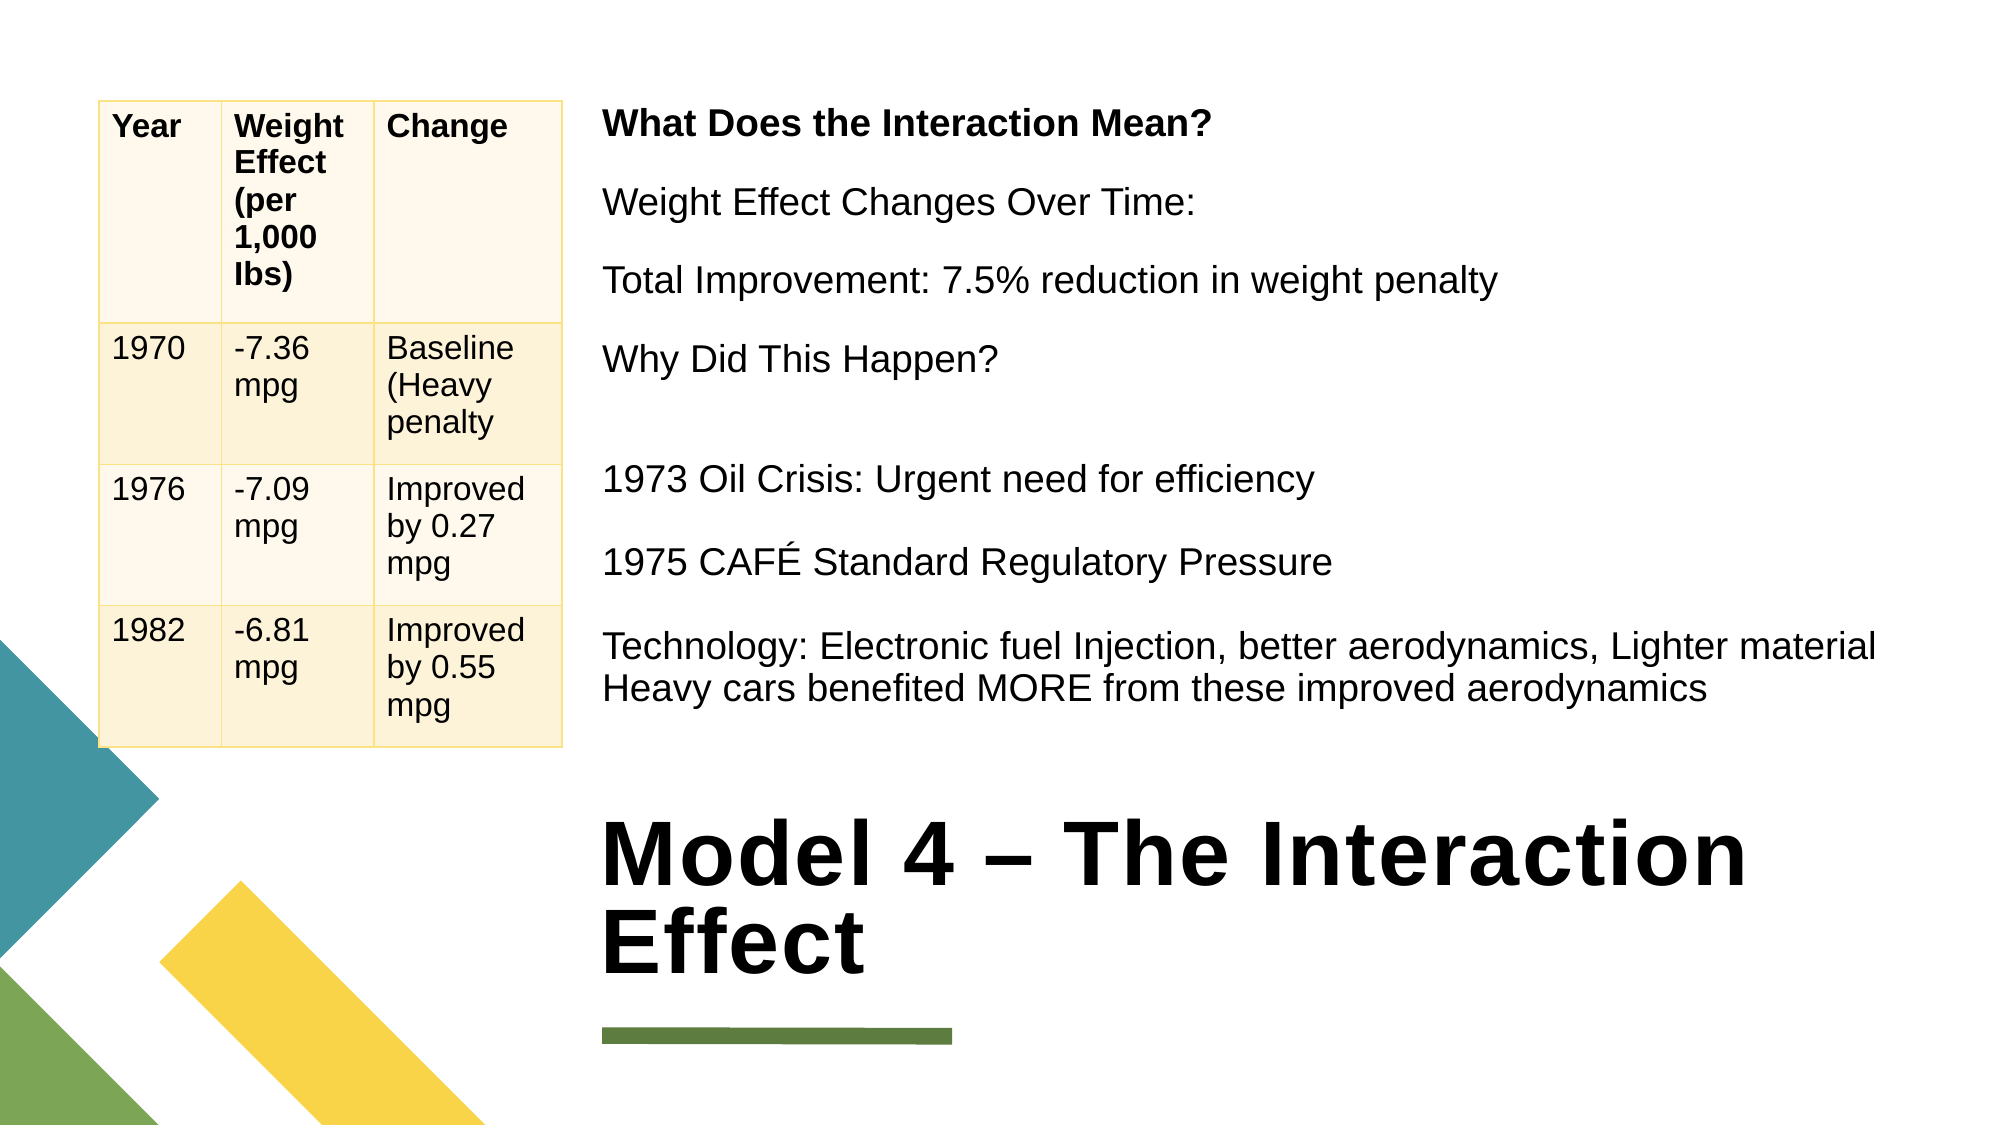

What Does the Interaction Mean?
Weight Effect Changes Over Time:
Total Improvement: 7.5% reduction in weight penalty
Why Did This Happen?
1973 Oil Crisis: Urgent need for efficiency
1975 CAFÉ Standard Regulatory Pressure
Technology: Electronic fuel Injection, better aerodynamics, Lighter material
Heavy cars benefited MORE from these improved aerodynamics
| Year | Weight Effect (per 1,000 Ibs) | Change |
| --- | --- | --- |
| 1970 | -7.36 mpg | Baseline (Heavy penalty |
| 1976 | -7.09 mpg | Improved by 0.27 mpg |
| 1982 | -6.81 mpg | Improved by 0.55 mpg |
# Model 4 – The Interaction Effect